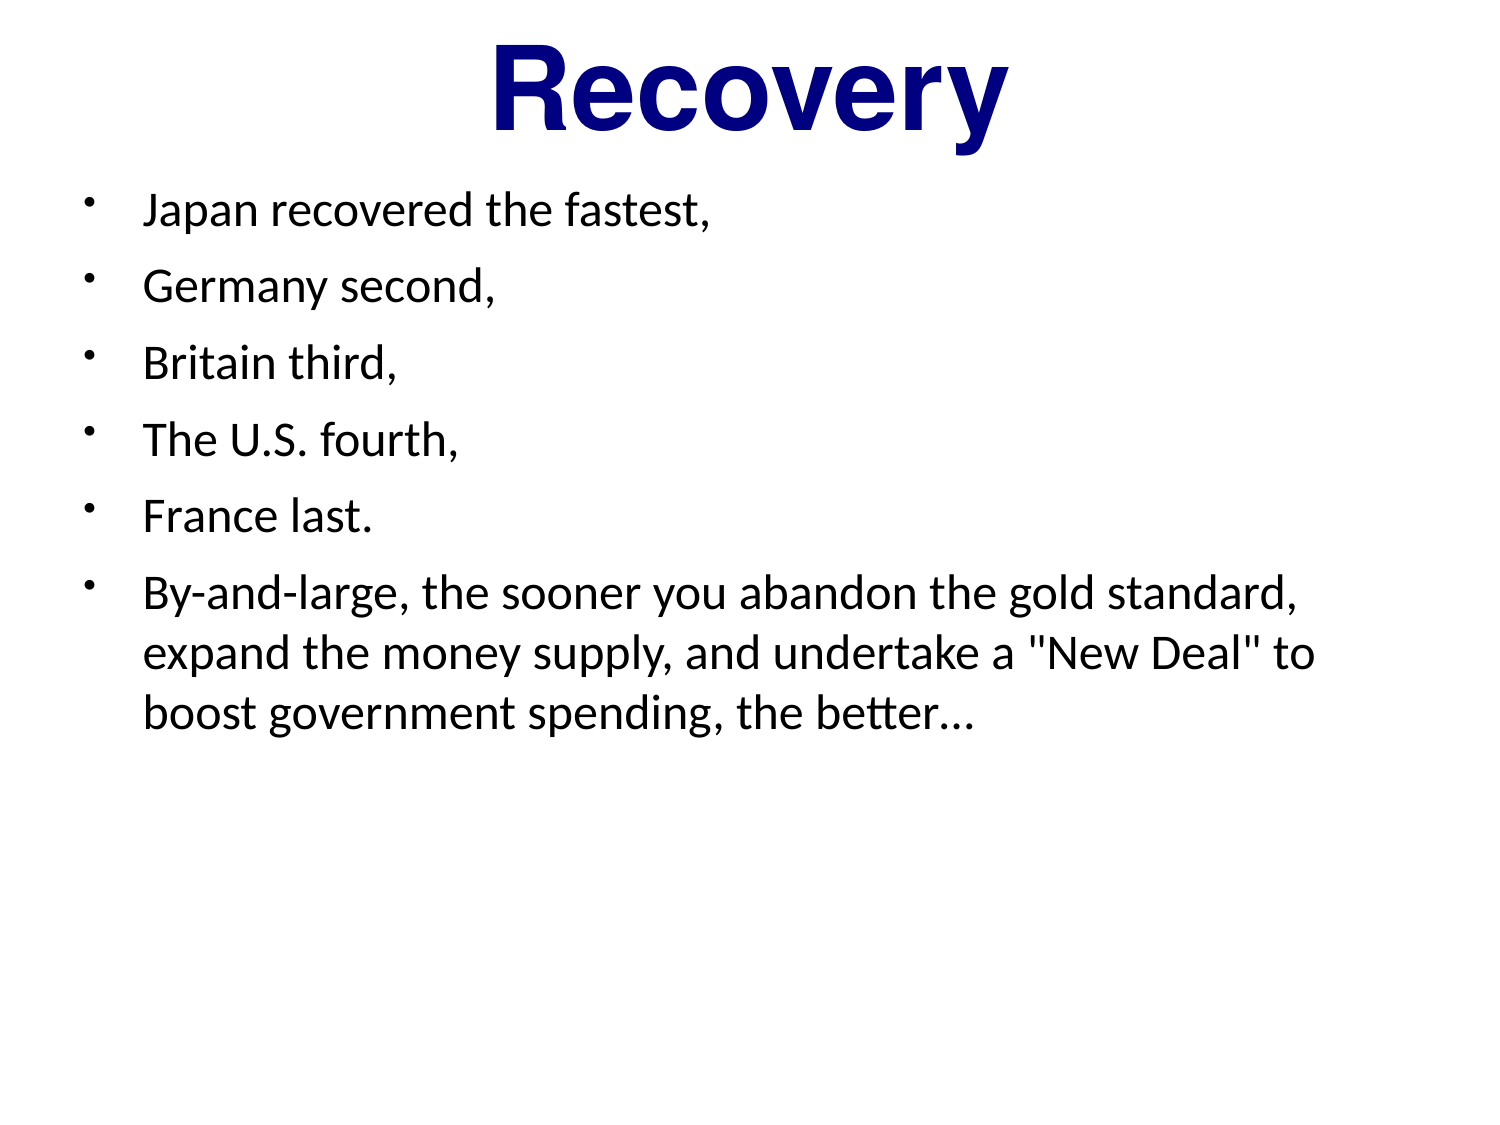

Recovery
Japan recovered the fastest,
Germany second,
Britain third,
The U.S. fourth,
France last.
By-and-large, the sooner you abandon the gold standard, expand the money supply, and undertake a "New Deal" to boost government spending, the better…